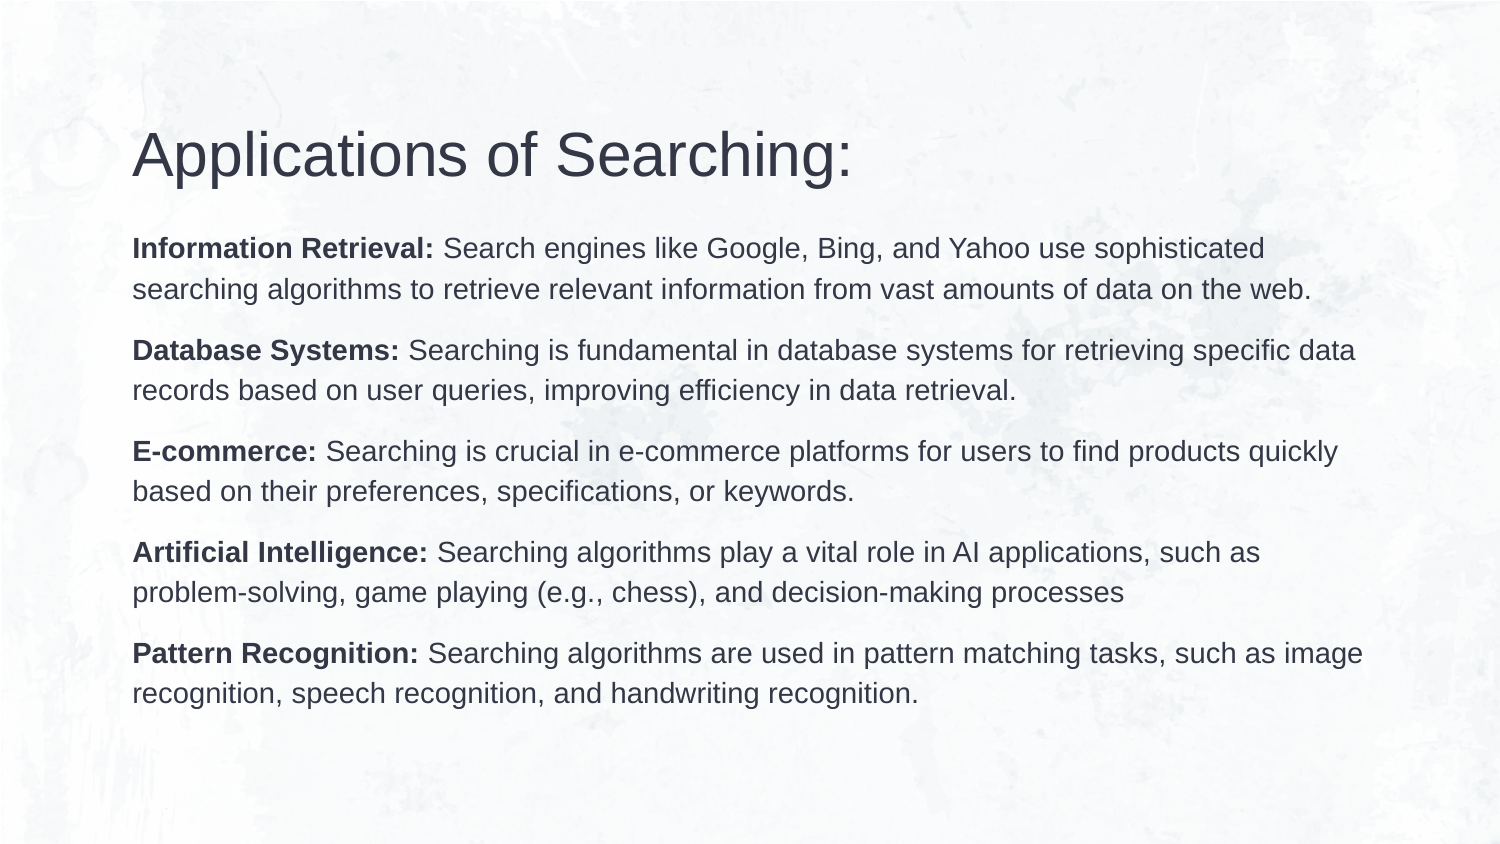

# Applications of Searching:

Information Retrieval: Search engines like Google, Bing, and Yahoo use sophisticated searching algorithms to retrieve relevant information from vast amounts of data on the web.
Database Systems: Searching is fundamental in database systems for retrieving specific data records based on user queries, improving efficiency in data retrieval.
E-commerce: Searching is crucial in e-commerce platforms for users to find products quickly based on their preferences, specifications, or keywords.
Artificial Intelligence: Searching algorithms play a vital role in AI applications, such as problem-solving, game playing (e.g., chess), and decision-making processes
Pattern Recognition: Searching algorithms are used in pattern matching tasks, such as image recognition, speech recognition, and handwriting recognition.